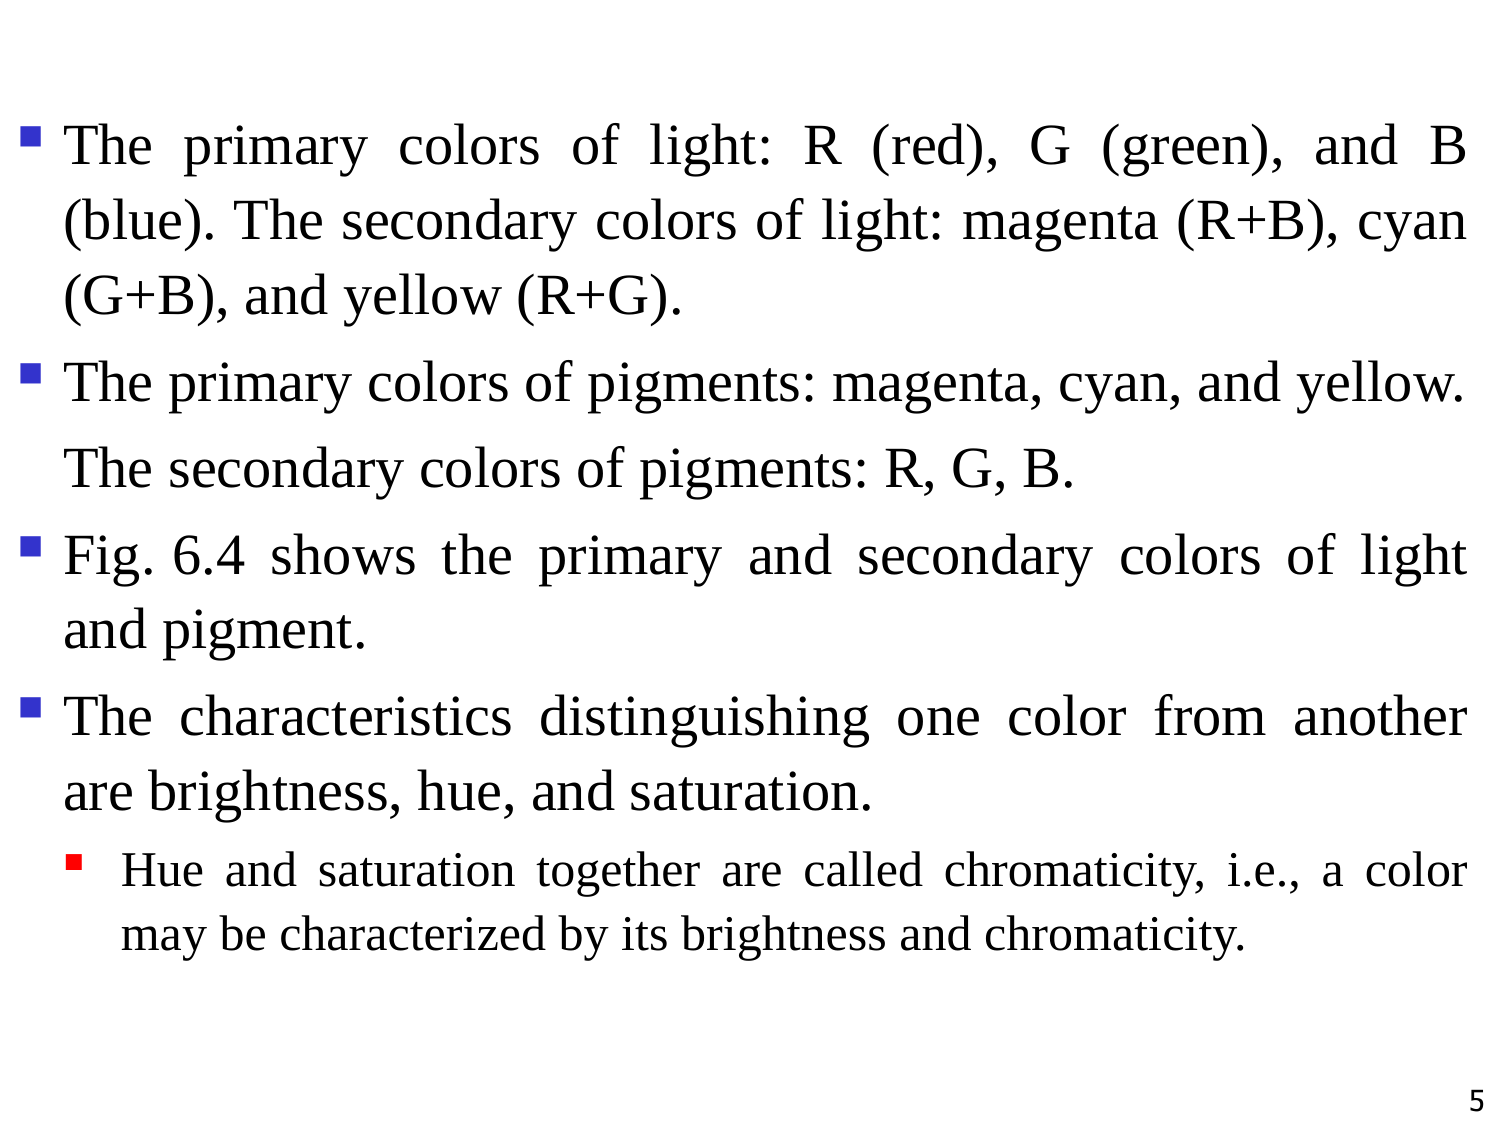

The primary colors of light: R (red), G (green), and B (blue). The secondary colors of light: magenta (R+B), cyan (G+B), and yellow (R+G).
The primary colors of pigments: magenta, cyan, and yellow.
	The secondary colors of pigments: R, G, B.
Fig. 6.4 shows the primary and secondary colors of light and pigment.
The characteristics distinguishing one color from another are brightness, hue, and saturation.
Hue and saturation together are called chromaticity, i.e., a color may be characterized by its brightness and chromaticity.
5
#